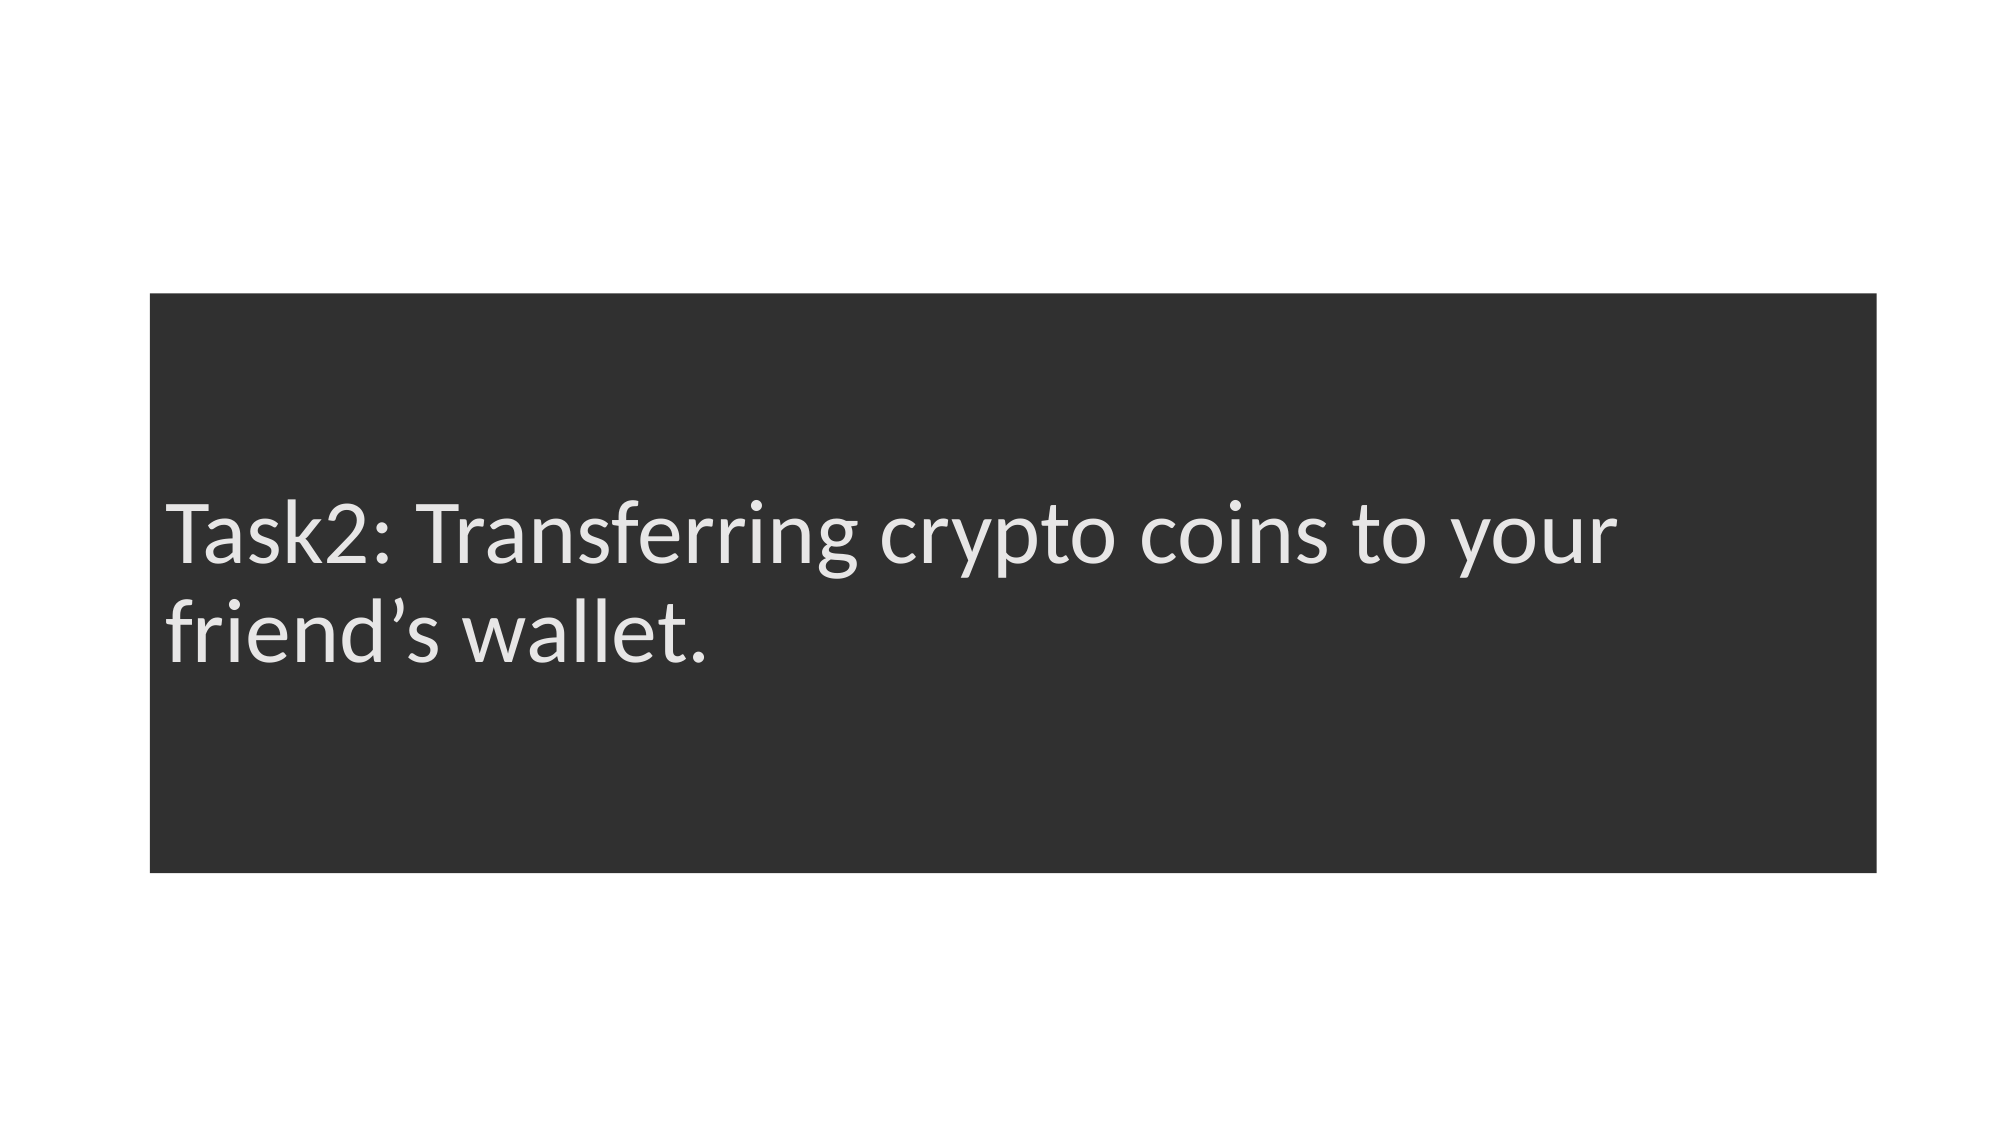

Task2: Transferring crypto coins to your friend’s wallet.